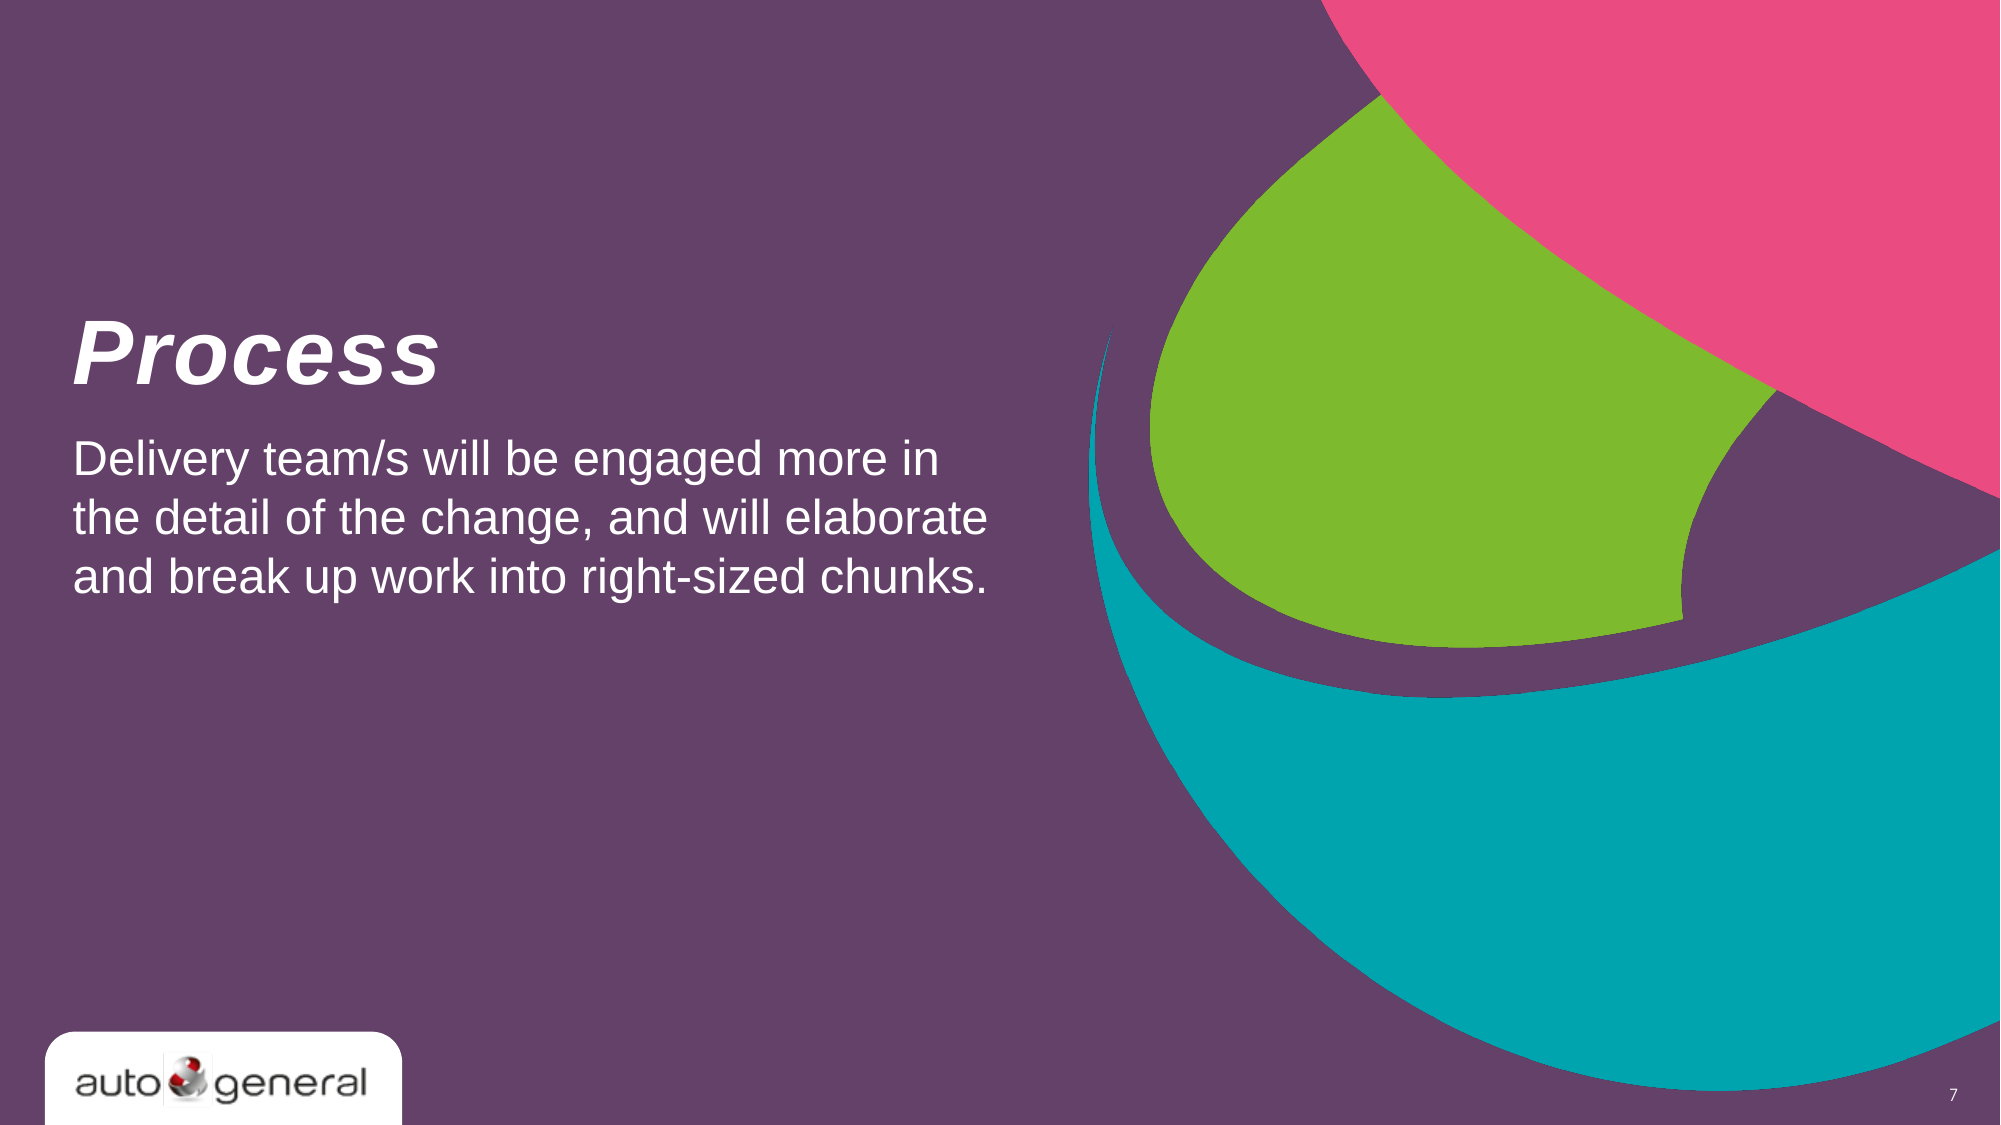

# Process
Delivery team/s will be engaged more in the detail of the change, and will elaborate and break up work into right-sized chunks.